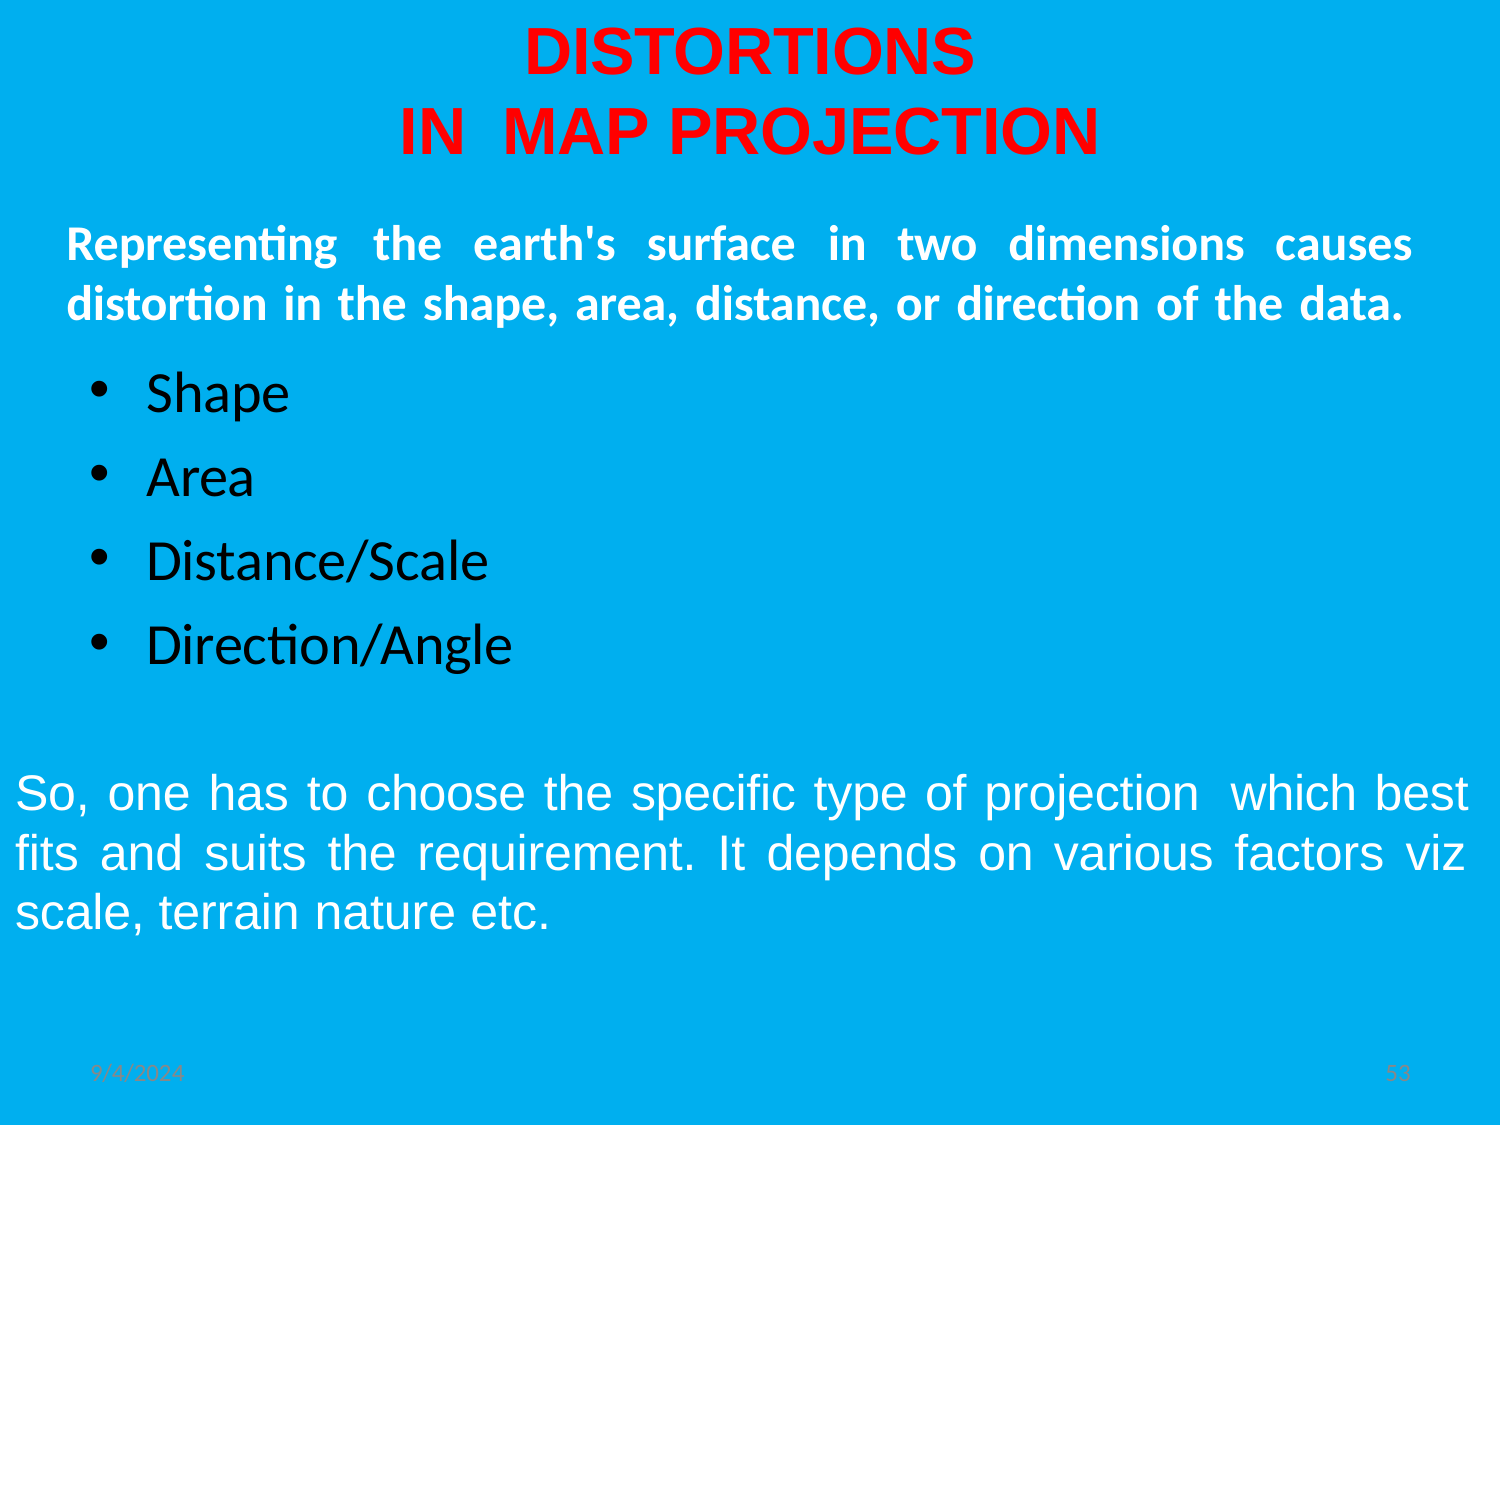

# DISTORTIONS
IN	MAP PROJECTION
Representing	the	earth's	surface	in	two	dimensions
causes
distortion in the shape, area, distance, or direction of the data.
Shape
Area
Distance/Scale
Direction/Angle

So, one has to choose the specific type of projection which best  fits and suits the requirement. It depends on various factors viz  scale, terrain nature etc.
9/4/2024
53